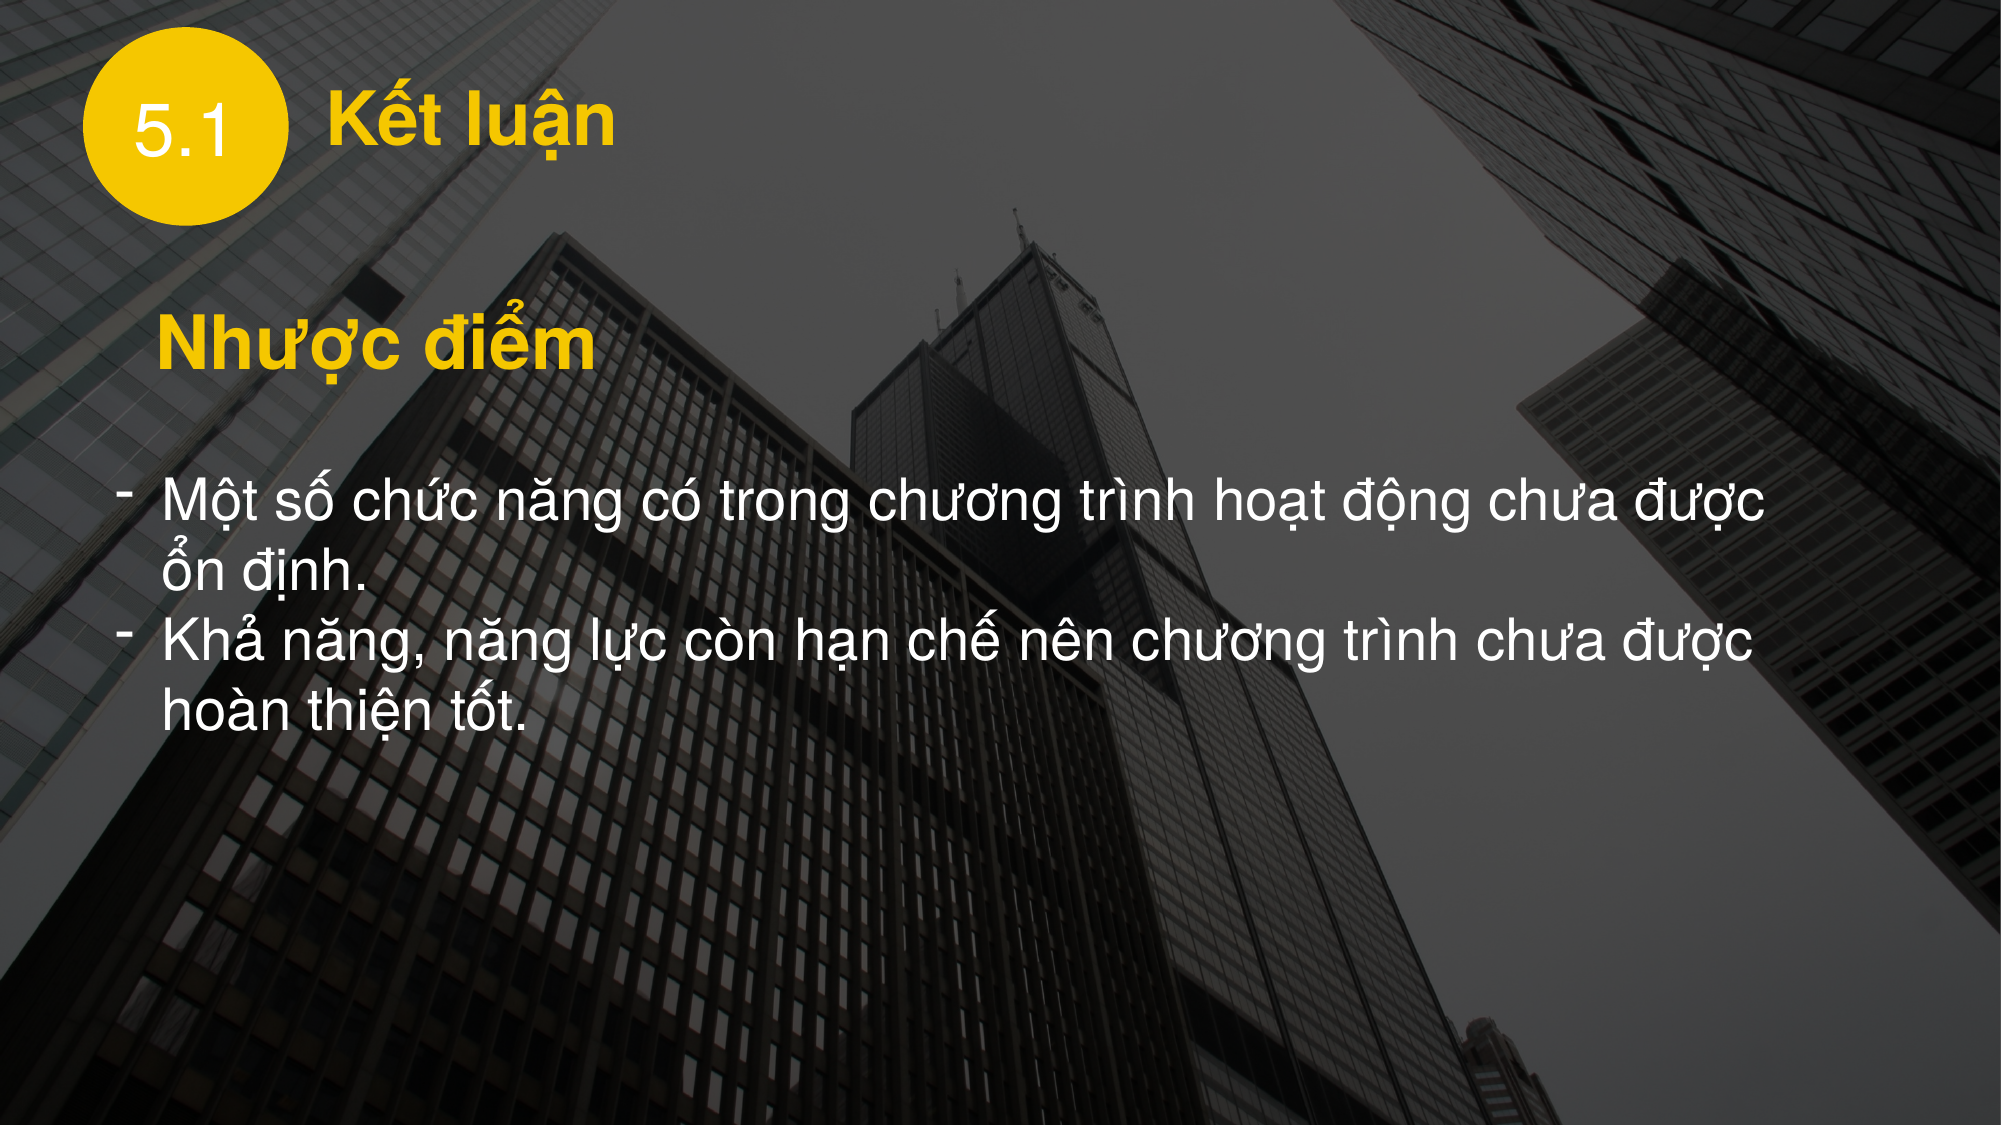

5.1
Kết luận
Nhược điểm
Một số chức năng có trong chương trình hoạt động chưa được ổn định.
Khả năng, năng lực còn hạn chế nên chương trình chưa được hoàn thiện tốt.